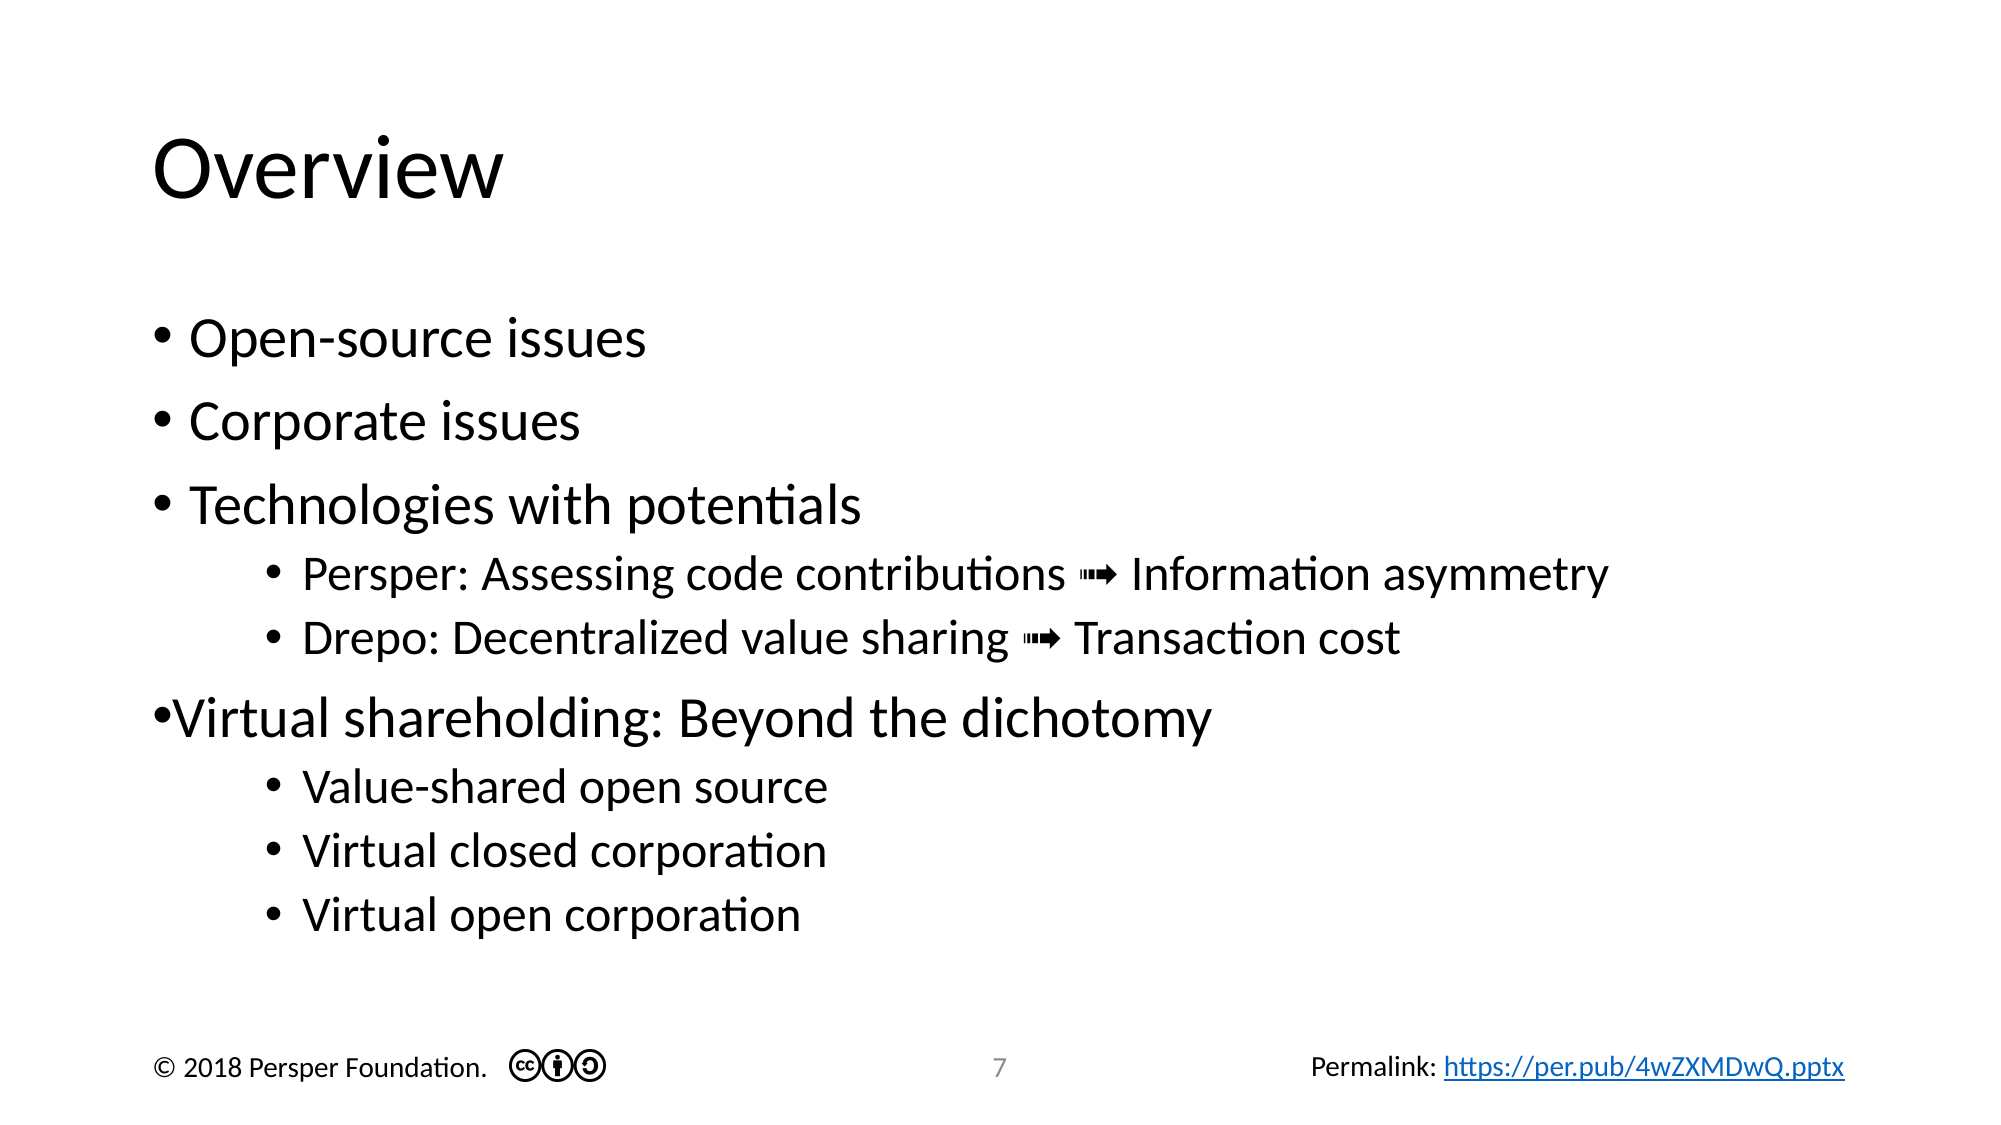

# Overview
Open-source issues
Corporate issues
Technologies with potentials
Persper: Assessing code contributions ➟ Information asymmetry
Drepo: Decentralized value sharing ➟ Transaction cost
Virtual shareholding: Beyond the dichotomy
Value-shared open source
Virtual closed corporation
Virtual open corporation

7
© 2018 Persper Foundation.